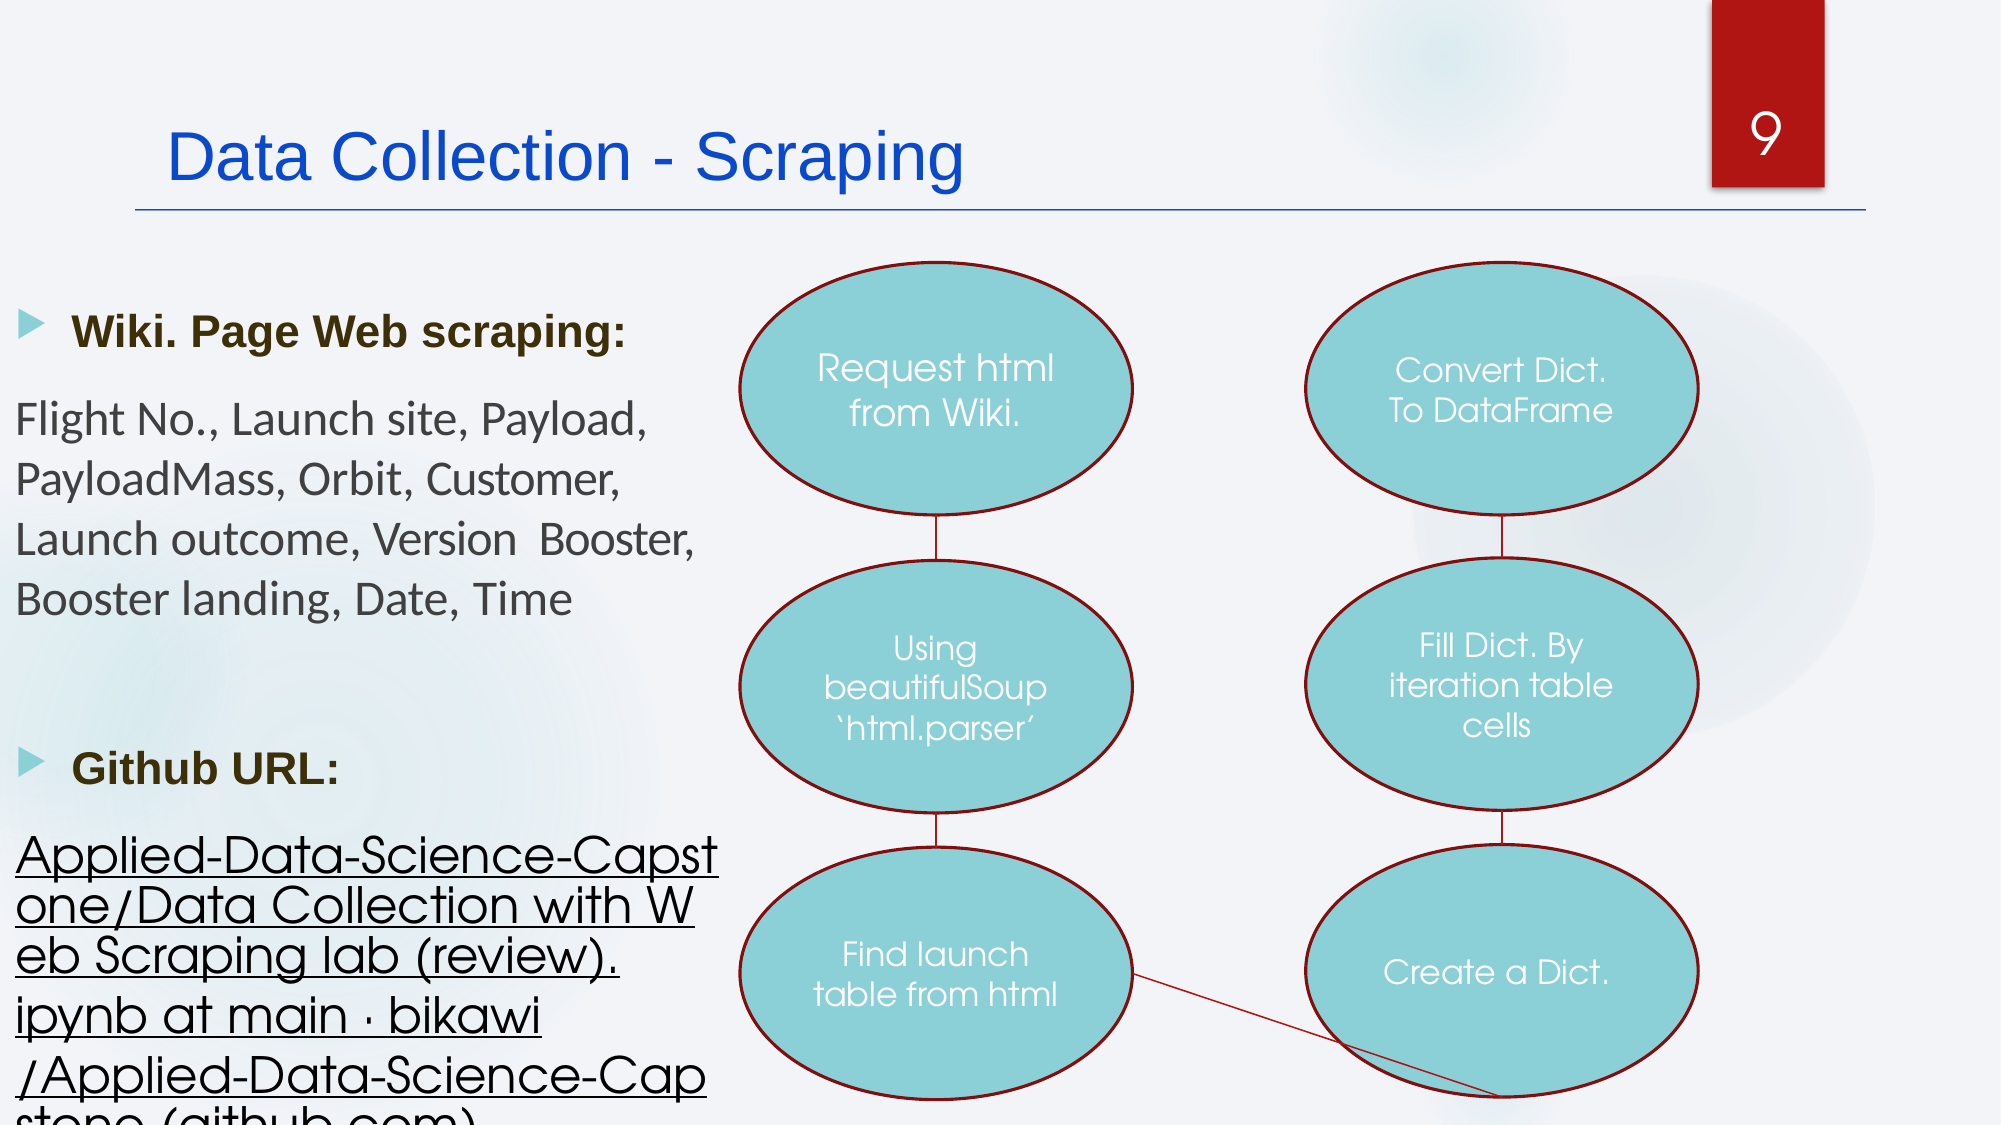

9

Data Collection - Scraping
Request html from Wiki.
Convert Dict. To DataFrame
Wiki. Page Web scraping:
Flight No., Launch site, Payload, PayloadMass, Orbit, Customer, Launch outcome, Version  Booster, Booster landing, Date, Time

Github URL:
Applied-Data-Science-Capstone/Data Collection with Web Scraping lab (review).ipynb at main · bikawi/Applied-Data-Science-Capstone (github.com)
Fill Dict. By iteration table cells
Using beautifulSoup ‘html.parser’
Create a Dict.
Find launch table from html